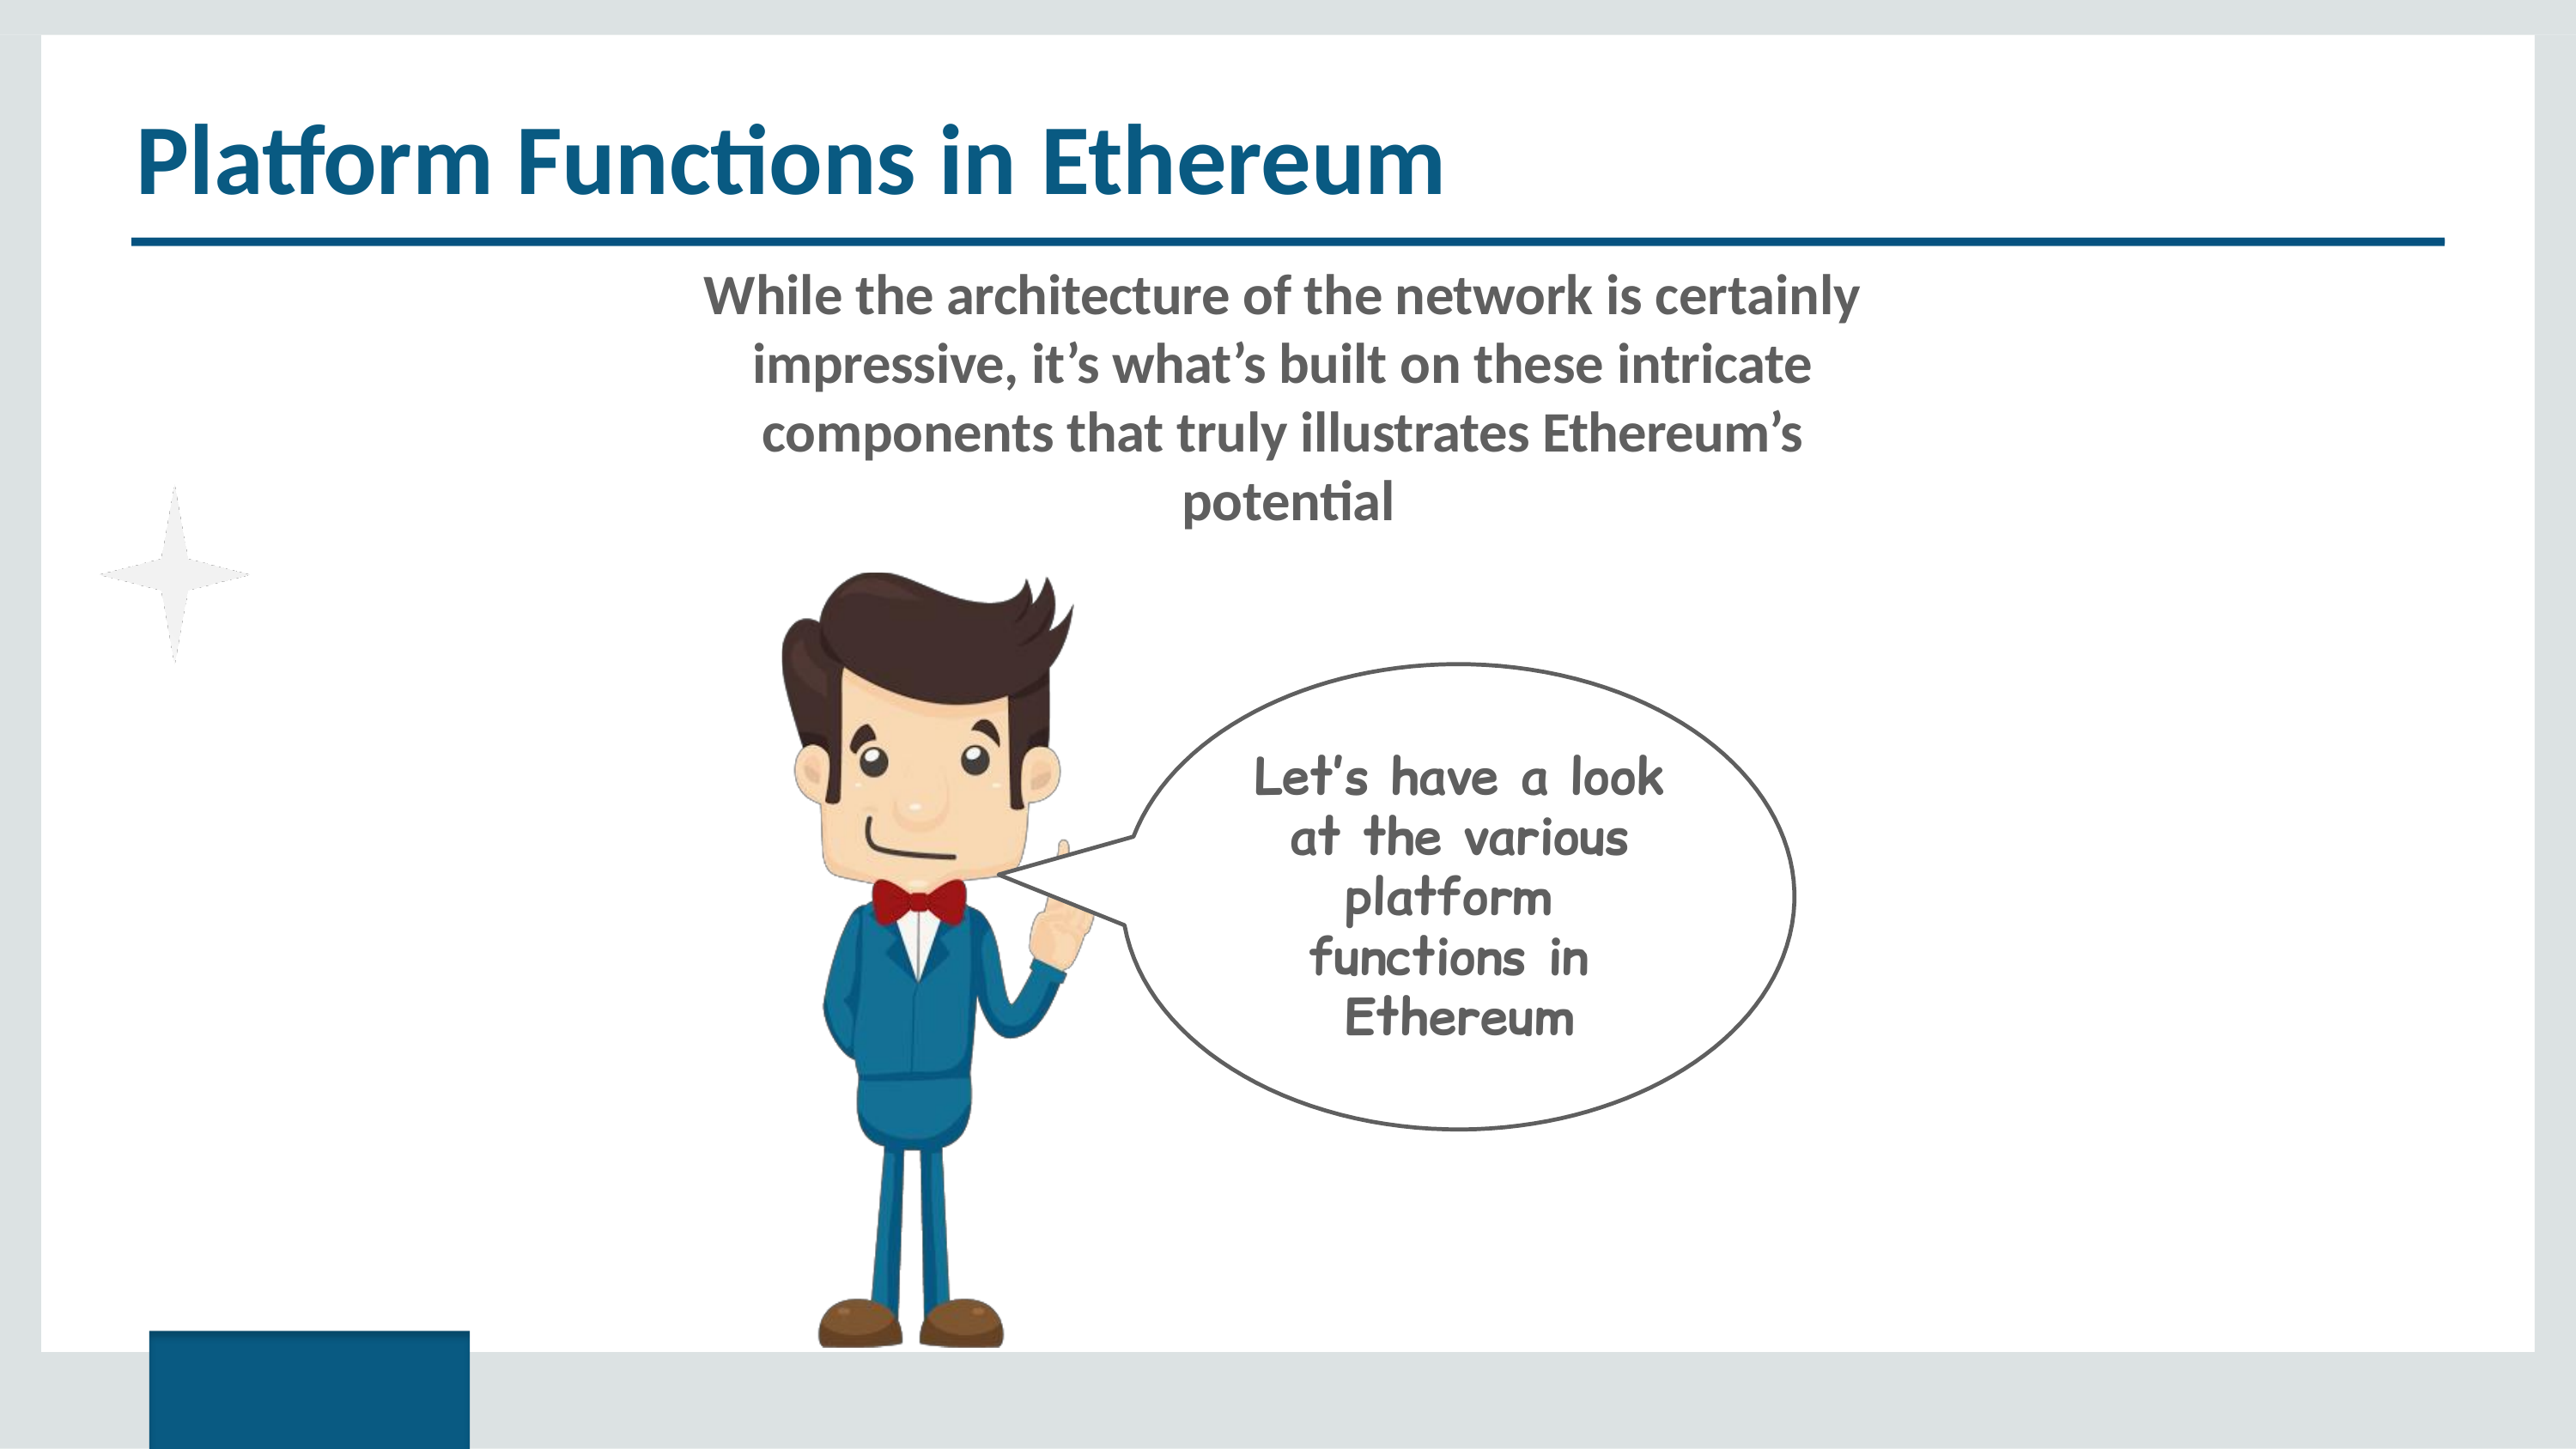

# Platform Functions in Ethereum

While the architecture of the network is certainly  impressive, it’s what’s built on these intricate  components that truly illustrates Ethereum’s  potential

Let’s have a look  at the various  platform  functions in  Ethereum